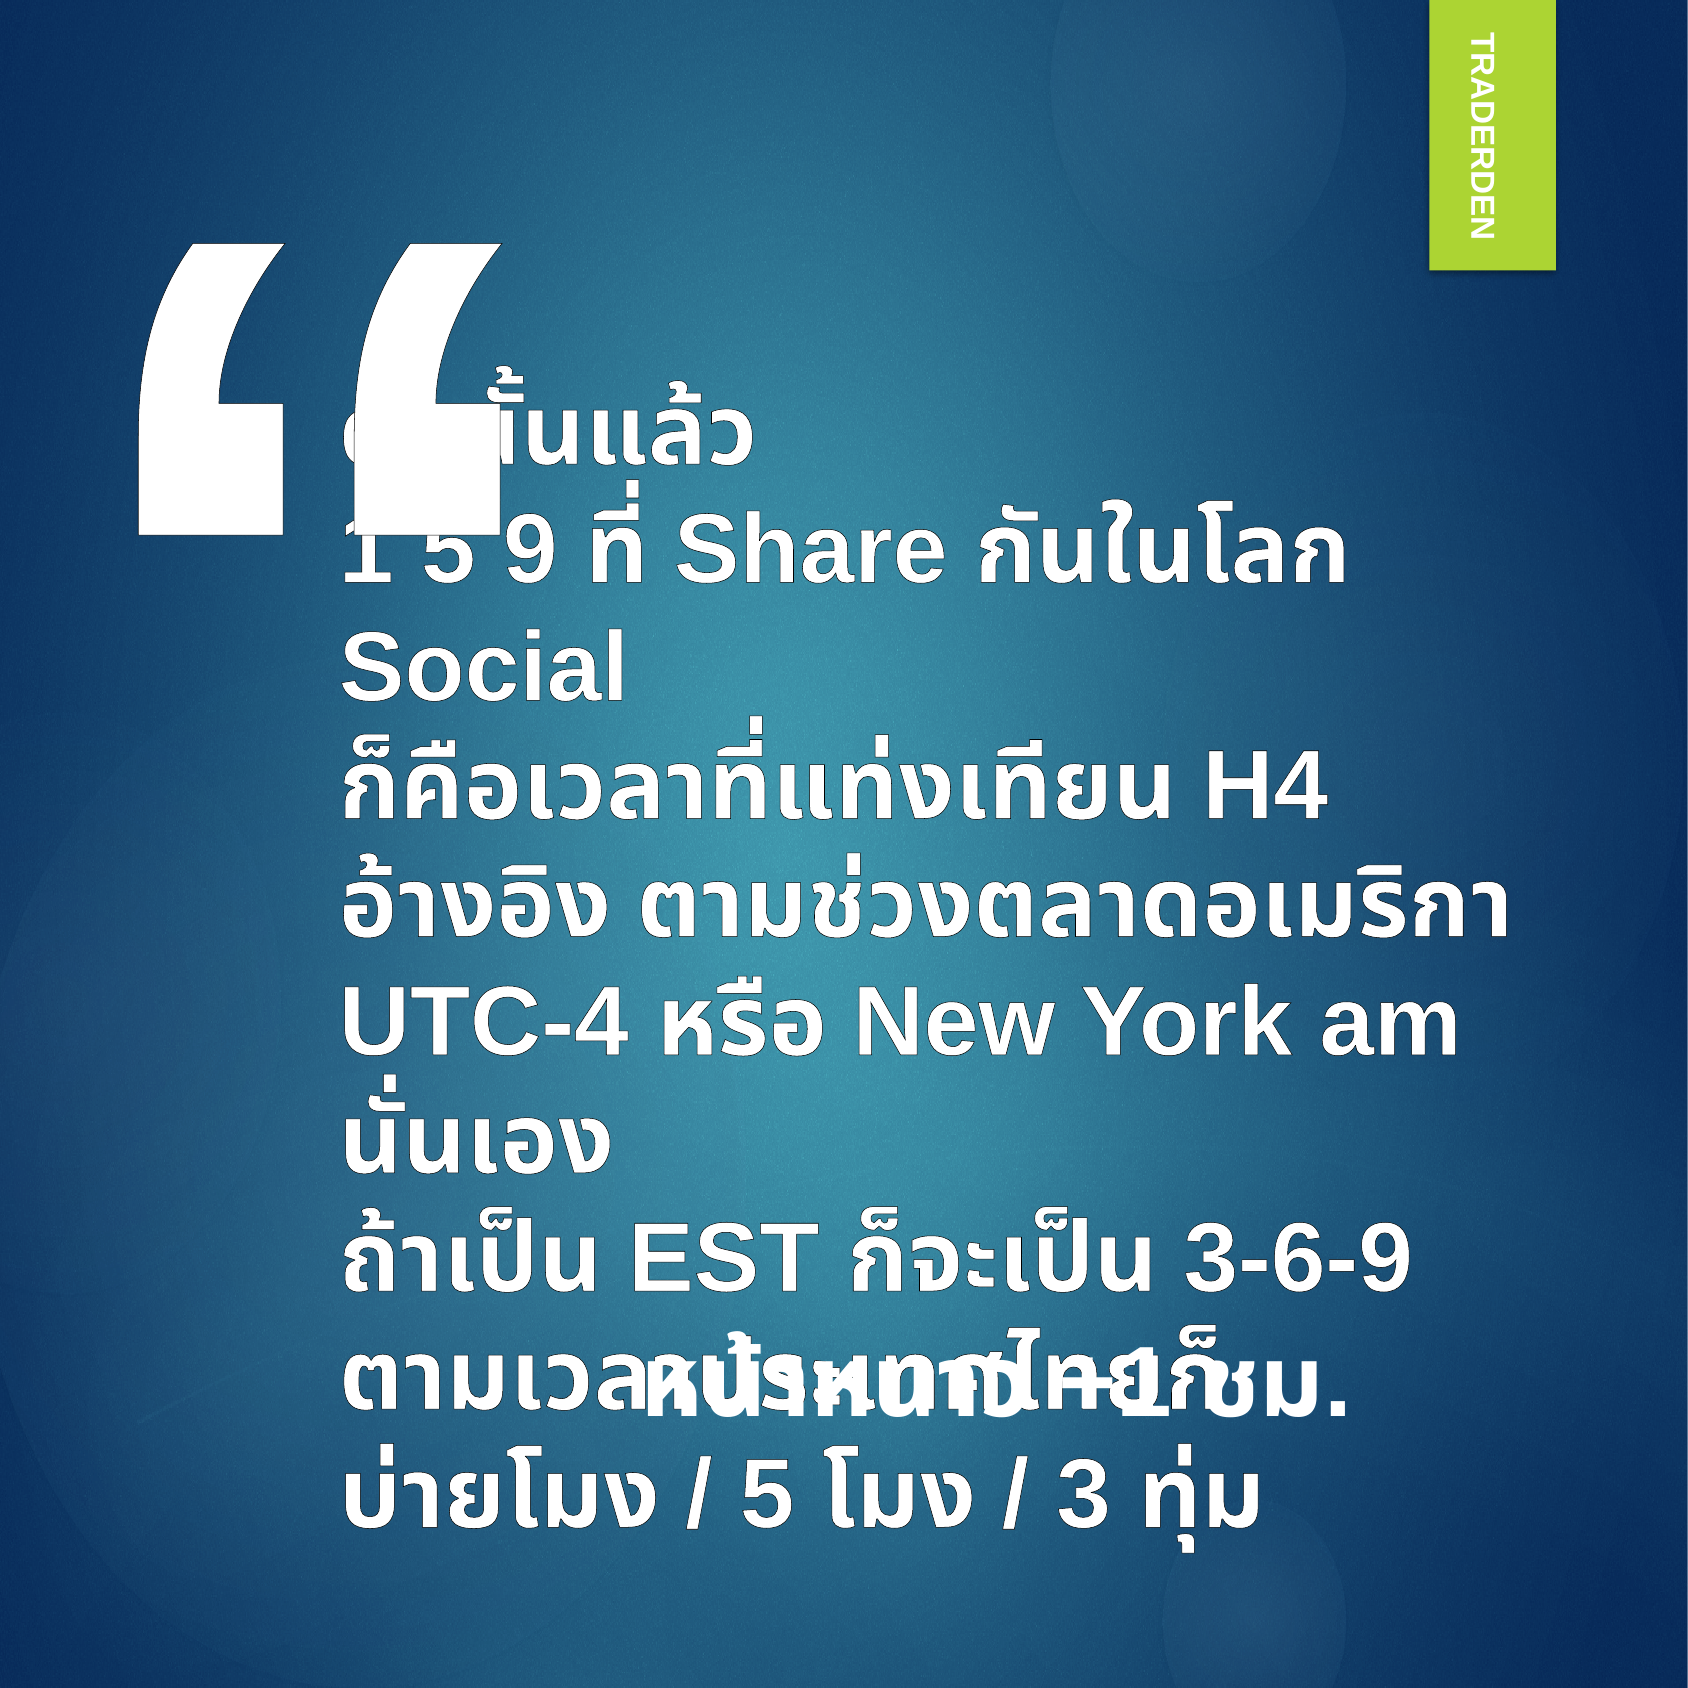

“
TRADERDEN
# ดังนั้นแล้ว 1 5 9 ที่ Share กันในโลก Social ก็คือเวลาที่แท่งเทียน H4 อ้างอิง ตามช่วงตลาดอเมริกา UTC-4 หรือ New York am นั่นเอง ถ้าเป็น EST ก็จะเป็น 3-6-9 ตามเวลาประเทศไทยก็ บ่ายโมง / 5 โมง / 3 ทุ่ม
หน้าหนาว +1 ชม.